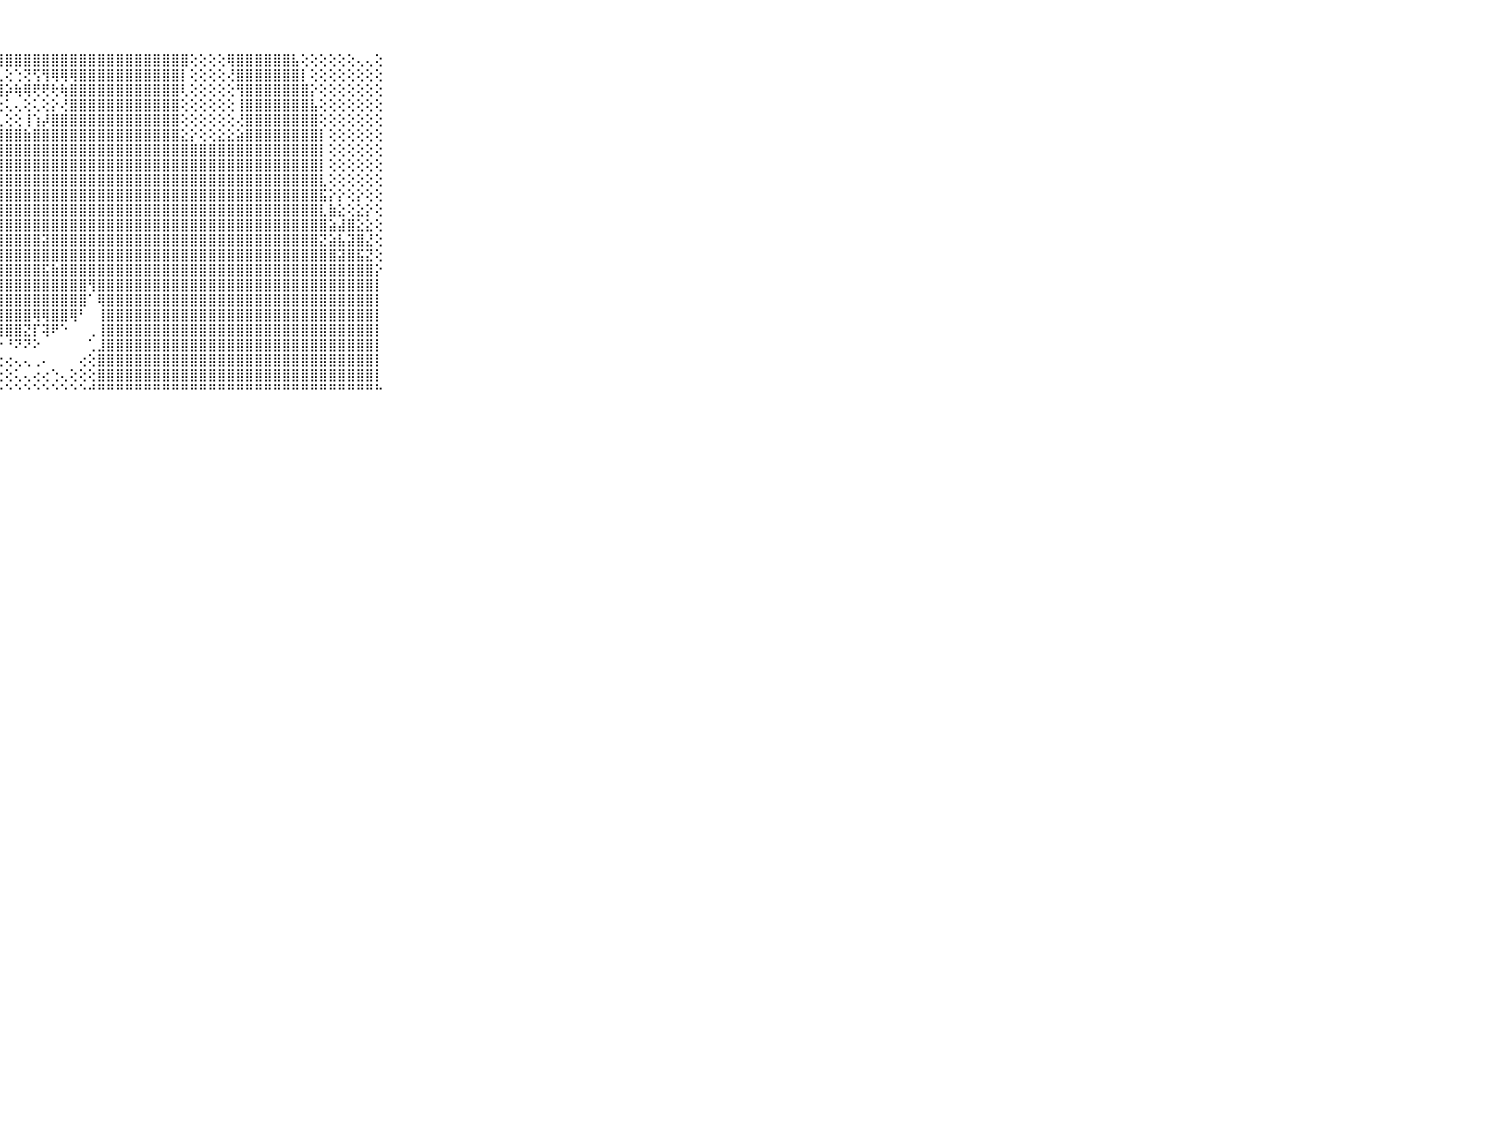

⠀⠀⠀⠀⠀⠀⠀⠀⠀⠀⠀⣾⣿⣿⣿⣿⣿⣿⣿⣿⣿⣿⣿⣿⣿⣿⣿⣿⣿⣿⣿⣿⣿⣿⣿⣿⣿⣿⣿⣿⣿⣿⣿⣿⣿⣿⣿⣿⢕⢕⢕⢕⢿⣿⣿⣿⣿⣿⣿⣧⢕⢕⢕⢕⢕⢕⢄⢄⢕⠀⠀⠀⠀⠀⠀⠀⠀⠀⠀⠀⠀
⠀⠀⠀⠀⠀⠀⠀⠀⠀⠀⠀⣿⣿⣿⣿⣿⣿⣿⣿⣿⣿⣿⣿⣿⢿⢟⢝⢅⢕⢑⢝⢫⢻⢿⢿⢿⣿⣿⣿⣿⣿⣿⣿⣿⣿⣿⣿⡇⢕⢕⢕⢕⢜⣿⣿⣿⣿⣿⣿⣿⡇⢕⢕⢕⢕⢕⢕⢕⢕⠀⠀⠀⠀⠀⠀⠀⠀⠀⠀⠀⠀
⠀⠀⠀⠀⠀⠀⠀⠀⠀⠀⠀⣿⣿⣿⣿⣿⣿⣿⣿⣿⣿⣿⢇⢕⢑⢕⢕⣼⡵⢷⢿⢟⢟⢗⢷⣿⣿⣿⣿⣿⣿⣿⣿⣿⣿⣿⣿⢇⢕⢕⢕⢕⢕⢻⣿⣿⣿⣿⣿⣿⣿⡕⢕⢕⢕⢕⢕⢕⢕⠀⠀⠀⠀⠀⠀⠀⠀⠀⠀⠀⠀
⠀⠀⠀⠀⠀⠀⠀⠀⠀⠀⠀⣧⣿⣿⣿⣿⣿⣿⣿⣿⡏⢕⢕⢕⡕⠸⢏⢕⢅⢄⢕⢅⢕⡕⢜⣿⣿⣿⣿⣿⣿⣿⣿⣿⣿⣿⣿⢕⢕⢕⢕⢕⢕⢸⣿⣿⣿⣿⣿⣿⣿⣧⢕⢕⢕⢕⢕⢕⢕⠀⠀⠀⠀⠀⠀⠀⠀⠀⠀⠀⠀
⠀⠀⠀⠀⠀⠀⠀⠀⠀⠀⠀⣿⣿⣿⣿⣿⣿⣿⣿⡏⢱⣱⢵⢾⢿⢇⢇⢇⢕⢕⢸⢱⡼⣿⣿⣿⣿⣿⣿⣿⣿⣿⣿⣿⣿⣿⣿⢕⢕⢕⢕⢕⢕⢜⣿⣿⣿⣿⣿⣿⣿⣿⢕⢕⢕⢕⢕⢕⢕⠀⠀⠀⠀⠀⠀⠀⠀⠀⠀⠀⠀
⠀⠀⠀⠀⠀⠀⠀⠀⠀⠀⠀⣿⣿⣿⣿⣿⣿⣿⣿⣇⢜⢺⢷⣷⣷⣷⣿⣿⣿⣿⣷⣿⣿⣿⣿⣿⣿⣿⣿⣿⣿⣿⣿⣿⣿⣿⣿⣕⡕⢕⢕⣕⣕⣵⣿⣿⣿⣿⣿⣿⣿⣿⡇⢕⢕⢕⢕⢕⢕⠀⠀⠀⠀⠀⠀⠀⠀⠀⠀⠀⠀
⠀⠀⠀⠀⠀⠀⠀⠀⠀⠀⠀⣿⣿⣿⣿⣿⣿⣿⣿⡏⢕⢕⣹⣿⣿⣿⣿⣿⣿⣿⣿⣿⣿⣿⣿⣿⣿⣿⣿⣿⣿⣿⣿⣿⣿⣿⣿⣿⣿⣿⣿⣿⣿⣿⣿⣿⣿⣿⣿⣿⣿⣿⡇⢕⢕⢕⢕⢕⢕⠀⠀⠀⠀⠀⠀⠀⠀⠀⠀⠀⠀
⠀⠀⠀⠀⠀⠀⠀⠀⠀⠀⠀⣿⣿⣿⣿⣿⣿⣿⣿⡇⢕⢱⣿⣿⣿⣿⣿⣿⣿⣿⣿⣿⣿⣿⣿⣿⣿⣿⣿⣿⣿⣿⣿⣿⣿⣿⣿⣿⣿⣿⣿⣿⣿⣿⣿⣿⣿⣿⣿⣿⣿⣿⡇⢕⢕⢕⢕⢕⢕⠀⠀⠀⠀⠀⠀⠀⠀⠀⠀⠀⠀
⠀⠀⠀⠀⠀⠀⠀⠀⠀⠀⠀⣿⣿⣿⣿⣿⣿⣿⣿⣇⢕⢸⣿⣿⣿⣿⣿⣿⣿⣿⣿⣿⣿⣿⣿⣿⣿⣿⣿⣿⣿⣿⣿⣿⣿⣿⣿⣿⣿⣿⣿⣿⣿⣿⣿⣿⣿⣿⣿⣿⣿⣿⣇⢕⢕⢕⢕⢕⢕⠀⠀⠀⠀⠀⠀⠀⠀⠀⠀⠀⠀
⠀⠀⠀⠀⠀⠀⠀⠀⠀⠀⠀⣿⣿⣿⣿⣿⣿⣿⣿⣿⢕⢱⣿⣿⣿⣿⣿⣿⣿⣿⣿⣿⣿⣿⣿⣿⣿⣿⣿⣿⣿⣿⣿⣿⣿⣿⣿⣿⣿⣿⣿⣿⣿⣿⣿⣿⣿⣿⣿⣿⣿⣿⣯⡕⡕⢕⡕⢕⢕⠀⠀⠀⠀⠀⠀⠀⠀⠀⠀⠀⠀
⠀⠀⠀⠀⠀⠀⠀⠀⠀⠀⠀⣿⣿⣿⣿⣿⣿⣿⣿⣿⣿⣵⣿⣿⣿⣿⣿⣿⣿⣿⣿⣿⣿⣿⣿⣿⣿⣿⣿⣿⣿⣿⣿⣿⣿⣿⣿⣿⣿⣿⣿⣿⣿⣿⣿⣿⣿⣿⣿⣿⣿⣿⣇⣷⣕⢕⣕⡕⢕⠀⠀⠀⠀⠀⠀⠀⠀⠀⠀⠀⠀
⠀⠀⠀⠀⠀⠀⠀⠀⠀⠀⠀⣿⣿⣿⣿⣿⣿⣿⣿⣿⣿⣿⣿⣿⣿⣿⣿⣿⣿⣿⣿⣿⣿⣿⣿⣿⣿⣿⣿⣿⣿⣿⣿⣿⣿⣿⣿⣿⣿⣿⣿⣿⣿⣿⣿⣿⣿⣿⣿⣿⣿⣿⣿⣵⣼⣿⣕⣕⢕⠀⠀⠀⠀⠀⠀⠀⠀⠀⠀⠀⠀
⠀⠀⠀⠀⠀⠀⠀⠀⠀⠀⠀⣿⣿⣿⣿⣿⣿⣿⣿⣿⣿⣿⣿⣿⣿⣿⣿⣿⣿⣿⣿⣿⣽⣿⣿⣿⣿⣿⣿⣿⣿⣿⣿⣿⣿⣿⣿⣿⣿⣿⣿⣿⣿⣿⣿⣿⣿⣿⣿⣿⣿⣿⣝⣵⣧⣽⣿⣜⢕⠀⠀⠀⠀⠀⠀⠀⠀⠀⠀⠀⠀
⠀⠀⠀⠀⠀⠀⠀⠀⠀⠀⠀⣿⣿⣿⣿⣿⣿⣿⣿⣿⣿⣿⣿⣿⣿⣿⣿⣿⣿⣿⣿⣿⣿⣿⣿⣿⣿⣿⣿⣿⣿⣿⣿⣿⣿⣿⣿⣿⣿⣿⣿⣿⣿⣿⣿⣿⣿⣿⣿⣿⣿⣿⣿⣿⣽⣿⣯⣝⢕⠀⠀⠀⠀⠀⠀⠀⠀⠀⠀⠀⠀
⠀⠀⠀⠀⠀⠀⠀⠀⠀⠀⠀⣿⣿⣿⣿⣿⣿⣿⣿⣿⣿⣿⣿⣿⣿⣿⣿⣿⣿⣿⣿⣿⣯⣷⣿⣿⣿⣿⣿⣿⣿⣿⣿⣿⣿⣿⣿⣿⣿⣿⣿⣿⣿⣿⣿⣿⣿⣿⣿⣿⣿⣿⣿⣿⣿⣿⣿⣿⡕⠀⠀⠀⠀⠀⠀⠀⠀⠀⠀⠀⠀
⠀⠀⠀⠀⠀⠀⠀⠀⠀⠀⠀⣿⣿⣿⣿⣿⣿⣿⣿⣿⣿⣿⣿⣿⣿⣿⣿⣿⣿⣿⣿⣿⣿⣿⣿⣿⣿⢻⣿⣿⣿⣿⣿⣿⣿⣿⣿⣿⣿⣿⣿⣿⣿⣿⣿⣿⣿⣿⣿⣿⣿⣿⣿⣿⣿⣿⣿⣿⡇⠀⠀⠀⠀⠀⠀⠀⠀⠀⠀⠀⠀
⠀⠀⠀⠀⠀⠀⠀⠀⠀⠀⠀⣿⣿⣿⣿⣿⣿⣿⣿⣿⣿⣿⡟⢕⣿⣿⣿⣿⣿⣿⣿⣿⣿⣿⣿⣿⣿⠁⢿⣿⣿⣿⣿⣿⣿⣿⣿⣿⣿⣿⣿⣿⣿⣿⣿⣿⣿⣿⣿⣿⣿⣿⣿⣿⣿⣿⣿⣿⡇⠀⠀⠀⠀⠀⠀⠀⠀⠀⠀⠀⠀
⠀⠀⠀⠀⠀⠀⠀⠀⠀⠀⠀⣿⣿⣿⣿⣿⣿⣿⣿⣿⣿⣿⢇⢕⢹⣿⣿⣿⣿⣿⣿⢿⢿⣿⣿⢿⠃⠀⢸⣿⣿⣿⣿⣿⣿⣿⣿⣿⣿⣿⣿⣿⣿⣿⣿⣿⣿⣿⣿⣿⣿⣿⣿⣿⣿⣿⣿⣿⡇⠀⠀⠀⠀⠀⠀⠀⠀⠀⠀⠀⠀
⠀⠀⠀⠀⠀⠀⠀⠀⠀⠀⠀⣿⣿⣿⣿⣿⣿⣿⣿⣿⣿⣿⢕⢕⢕⢜⢟⢿⣿⣿⣝⡏⢽⠟⠑⠀⠀⢀⢸⣿⣿⣿⣿⣿⣿⣿⣿⣿⣿⣿⣿⣿⣿⣿⣿⣿⣿⣿⣿⣿⣿⣿⣿⣿⣿⣿⣿⣿⡇⠀⠀⠀⠀⠀⠀⠀⠀⠀⠀⠀⠀
⠀⠀⠀⠀⠀⠀⠀⠀⠀⠀⠀⣿⣿⣿⣿⣿⣿⣿⣿⣿⣿⣿⢄⢕⢕⢕⢕⠕⠘⠝⠝⠕⠀⠀⠀⠀⠀⢁⣸⣿⣿⣿⣿⣿⣿⣿⣿⣿⣿⣿⣿⣿⣿⣿⣿⣿⣿⣿⣿⣿⣿⣿⣿⣿⣿⣿⣿⣿⡇⠀⠀⠀⠀⠀⠀⠀⠀⠀⠀⠀⠀
⠀⠀⠀⠀⠀⠀⠀⠀⠀⠀⠀⣿⣿⣿⣿⣿⣿⣿⣿⣿⣿⣿⡇⢕⢕⢕⢕⢔⢔⢄⢄⢀⠄⠀⠀⠀⢔⢕⣿⣿⣿⣿⣿⣿⣿⣿⣿⣿⣿⣿⣿⣿⣿⣿⣿⣿⣿⣿⣿⣿⣿⣿⣿⣿⣿⣿⣿⣿⡇⠀⠀⠀⠀⠀⠀⠀⠀⠀⠀⠀⠀
⠀⠀⠀⠀⠀⠀⠀⠀⠀⠀⠀⣿⣿⣿⣿⣿⣿⣿⣿⣿⣿⣿⣿⡕⢕⢕⢕⢕⢕⢅⢄⢔⢔⢑⢄⢕⢕⢕⣿⣿⣿⣿⣿⣿⣿⣿⣿⣿⣿⣿⣿⣿⣿⣿⣿⣿⣿⣿⣿⣿⣿⣿⣿⣿⣿⣿⣿⣿⡇⠀⠀⠀⠀⠀⠀⠀⠀⠀⠀⠀⠀
⠀⠀⠀⠀⠀⠀⠀⠀⠀⠀⠀⠛⠛⠛⠛⠛⠛⠛⠛⠛⠛⠛⠛⠓⠑⠑⠑⠑⠑⠑⠑⠑⠑⠑⠑⠑⠑⠚⠛⠛⠛⠛⠛⠛⠛⠛⠛⠛⠛⠛⠛⠛⠛⠛⠛⠛⠛⠛⠛⠛⠛⠛⠛⠛⠛⠛⠛⠛⠓⠀⠀⠀⠀⠀⠀⠀⠀⠀⠀⠀⠀